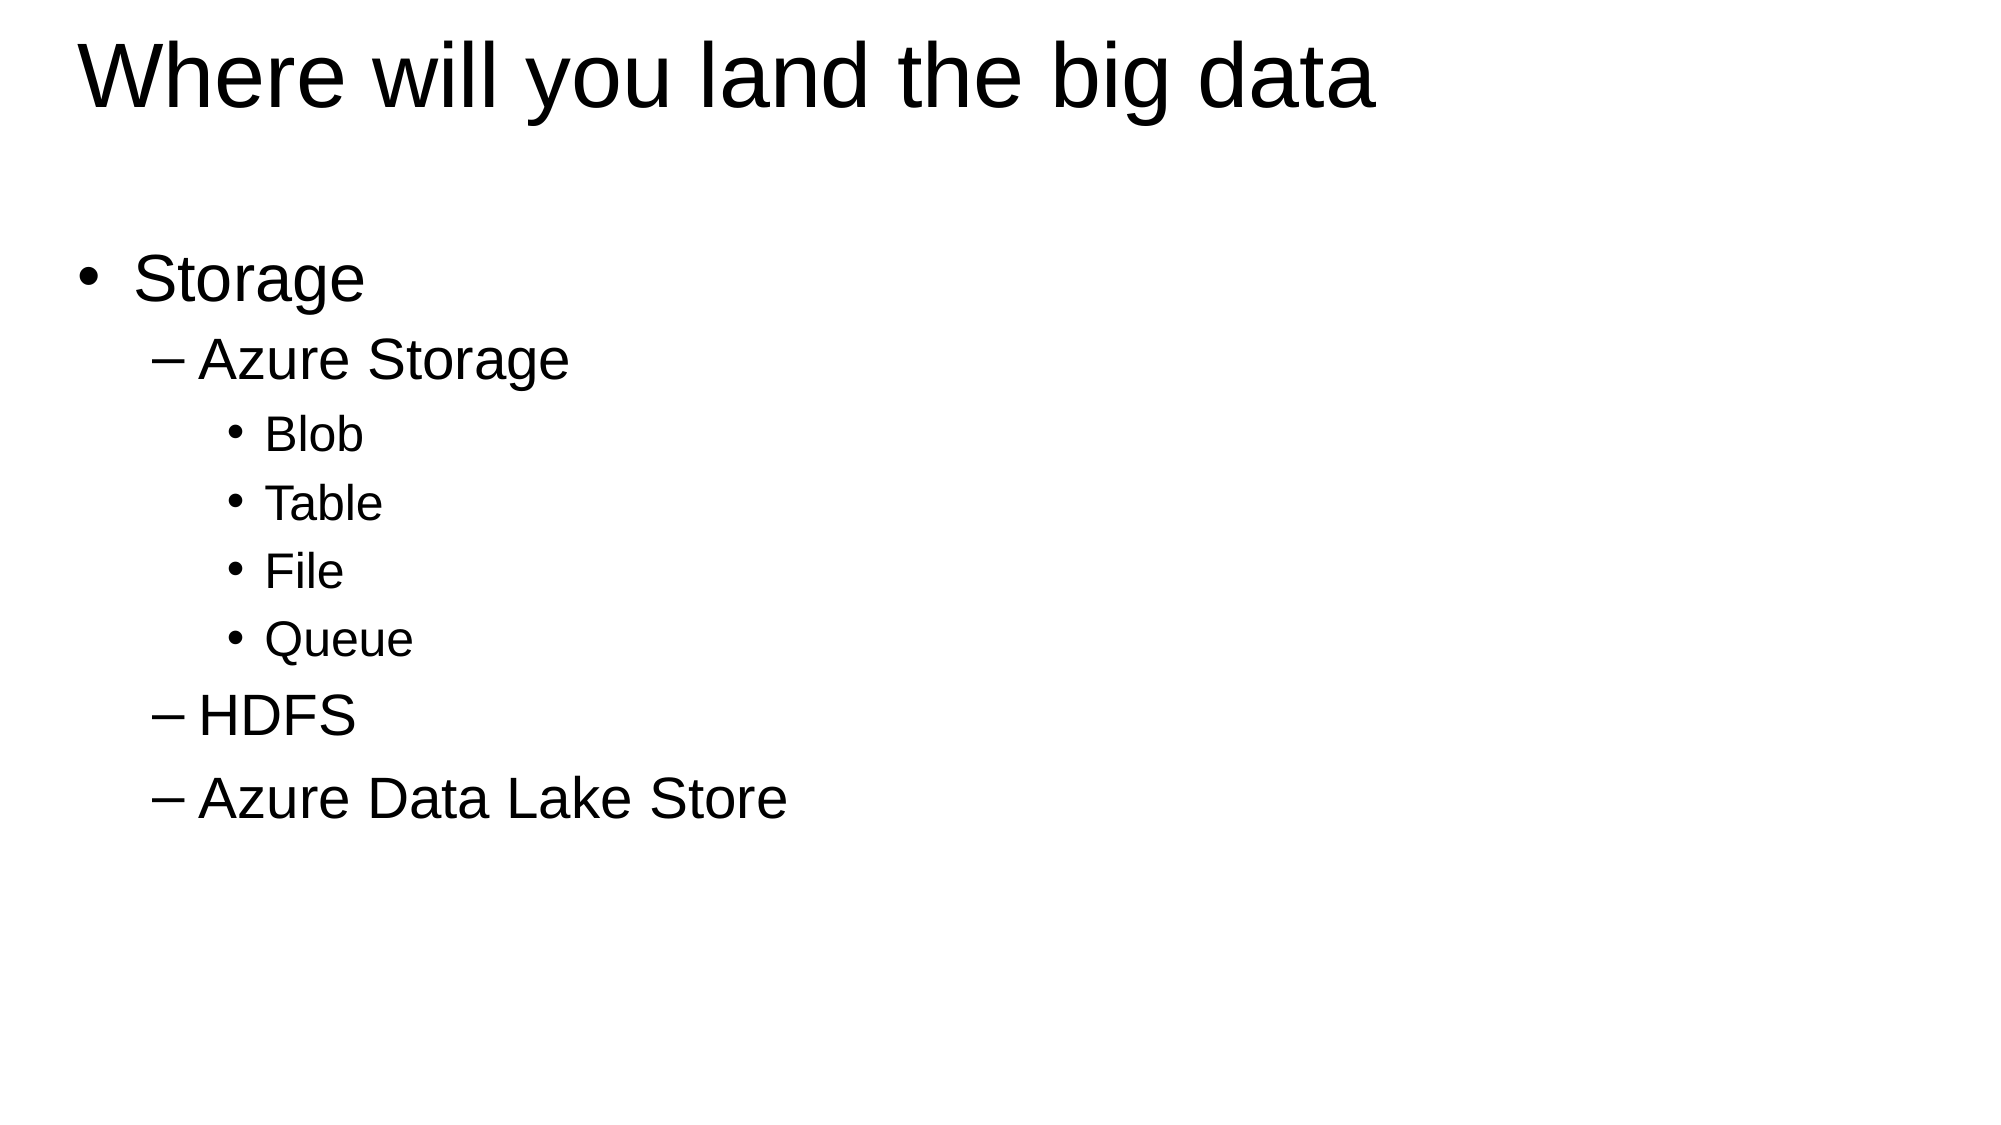

# Where will you land the big data
Storage
Azure Storage
Blob
Table
File
Queue
HDFS
Azure Data Lake Store